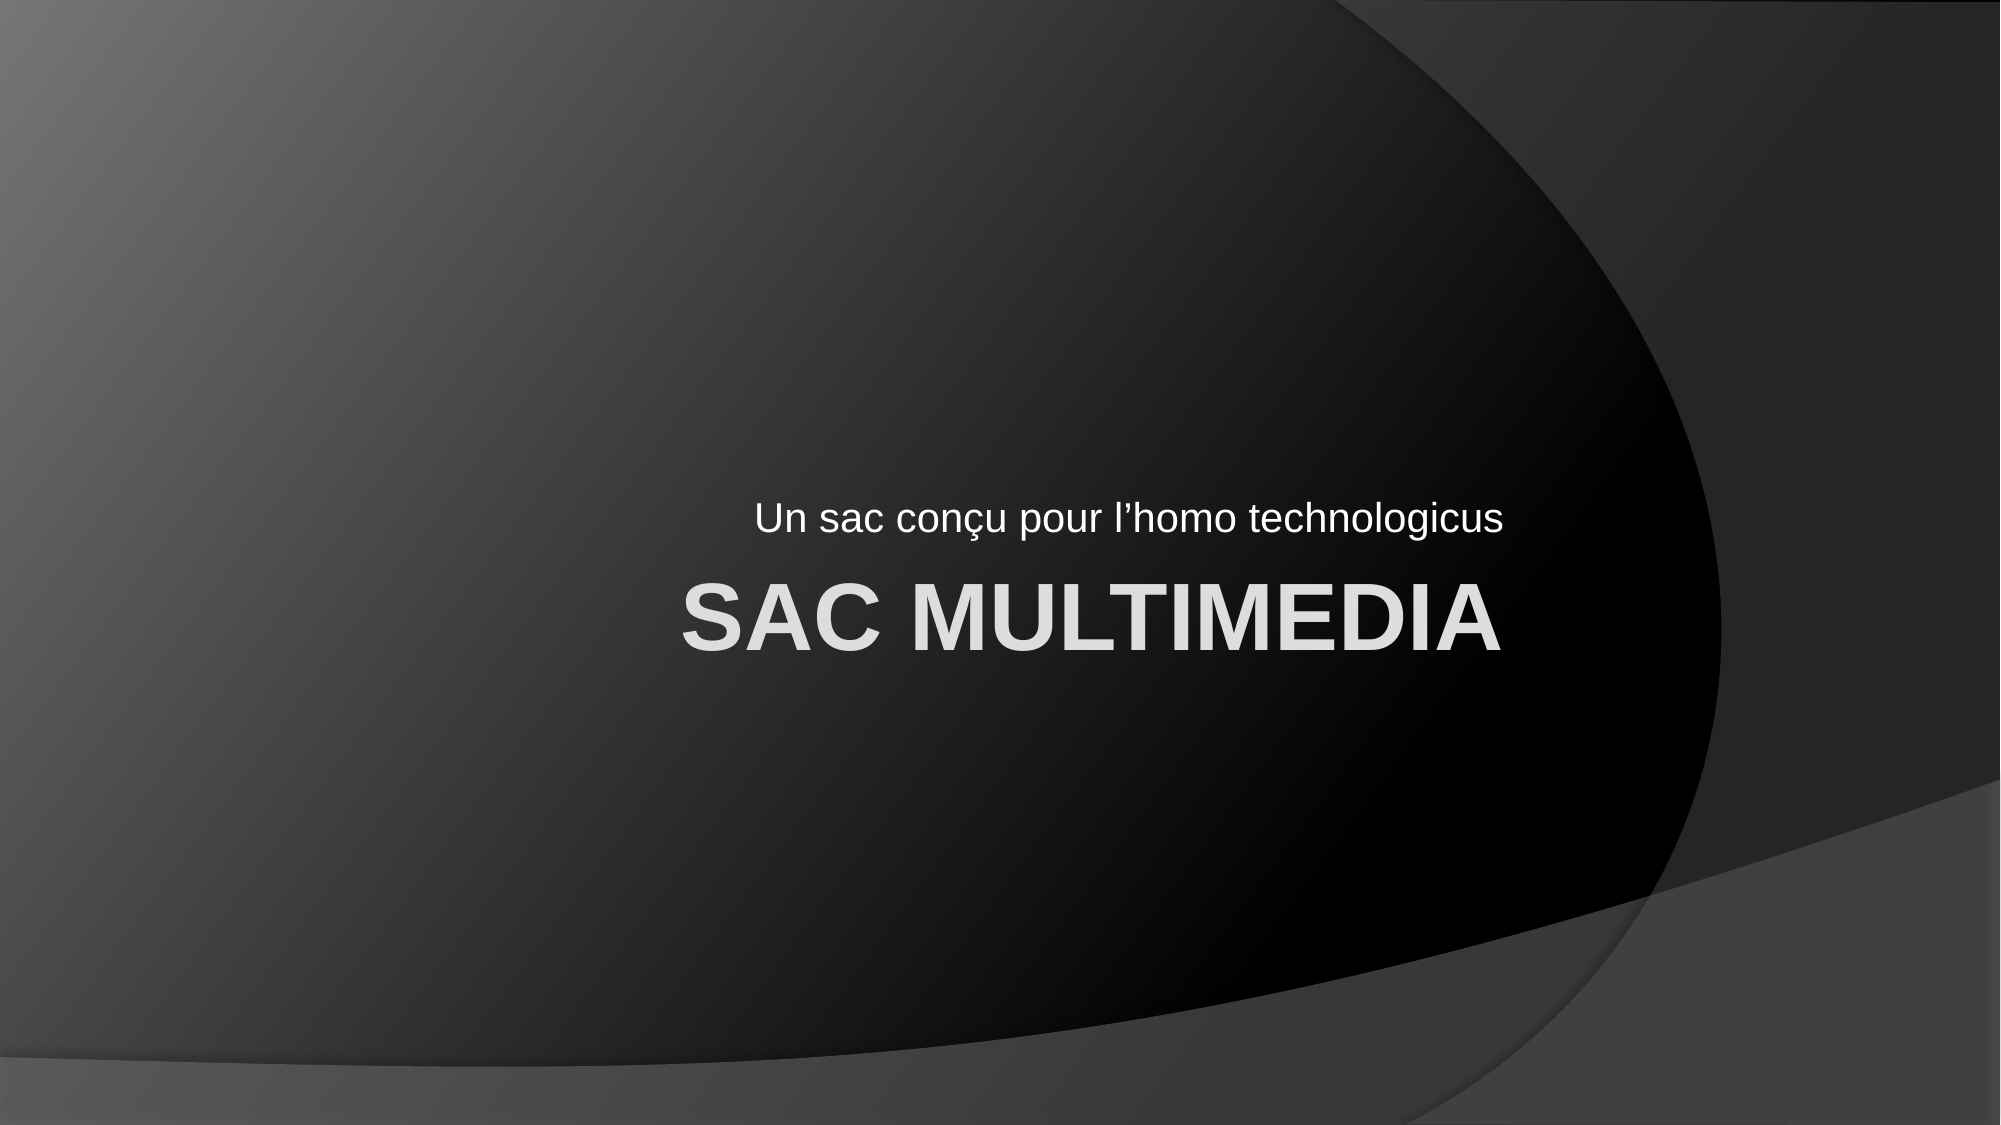

Un sac conçu pour l’homo technologicus
# Sac multimEdia